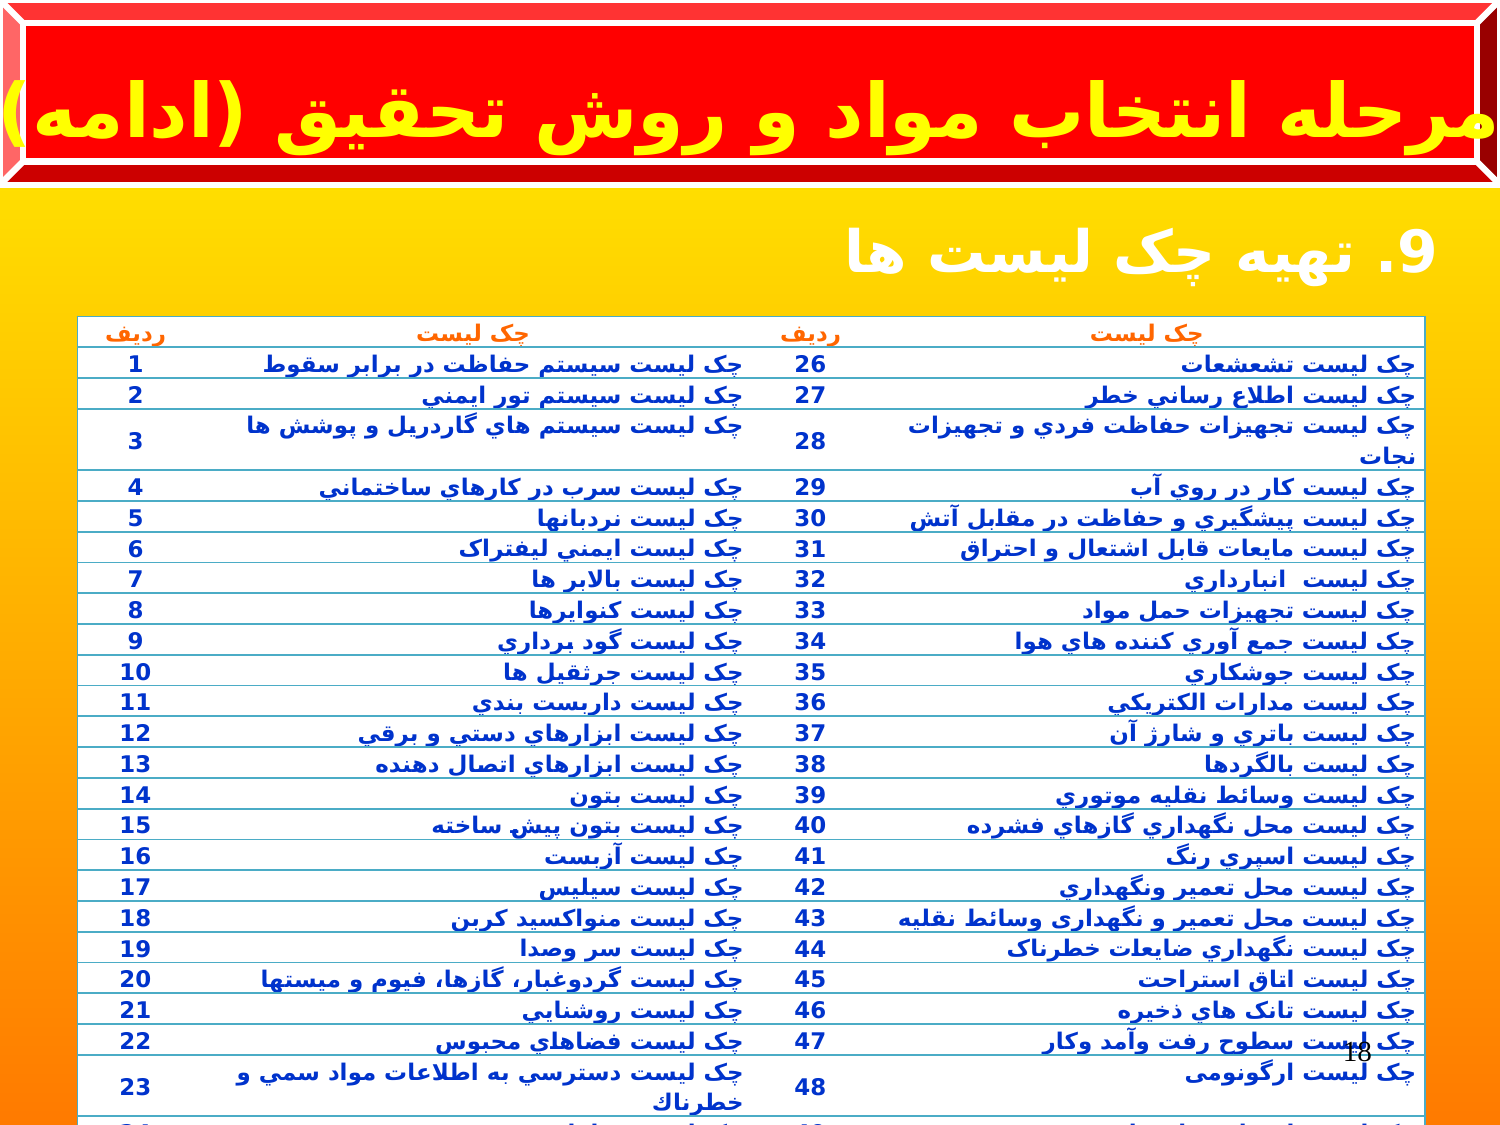

مرحله انتخاب مواد و روش تحقیق (ادامه)

9. تهیه چک لیست ها
| ردیف | چک لیست | ردیف | چک لیست |
| --- | --- | --- | --- |
| 1 | چک ليست سيستم حفاظت در برابر سقوط | 26 | چک ليست تشعشعات |
| 2 | چک ليست سيستم تور ايمني | 27 | چک ليست اطلاع رساني خطر |
| 3 | چک ليست سيستم هاي گاردريل و پوشش ها | 28 | چک ليست تجهيزات حفاظت فردي و تجهيزات نجات |
| 4 | چک ليست سرب در کارهاي ساختماني | 29 | چک ليست کار در روي آب |
| 5 | چک ليست نردبانها | 30 | چک ليست پيشگيري و حفاظت در مقابل آتش |
| 6 | چک ليست ايمني ليفتراک | 31 | چک ليست مايعات قابل اشتعال و احتراق |
| 7 | چک ليست بالابر ها | 32 | چک ليست انبارداري |
| 8 | چک ليست کنوايرها | 33 | چک ليست تجهيزات حمل مواد |
| 9 | چک ليست گود برداري | 34 | چک ليست جمع آوري کننده هاي هوا |
| 10 | چک ليست جرثقيل ها | 35 | چک ليست جوشکاري |
| 11 | چک ليست داربست بندي | 36 | چک ليست مدارات الکتريکي |
| 12 | چک لیست ابزارهاي دستي و برقي | 37 | چک ليست باتري و شارژ آن |
| 13 | چک ليست ابزارهاي اتصال دهنده | 38 | چک ليست بالگردها |
| 14 | چک ليست بتون | 39 | چک ليست وسائط نقليه موتوري |
| 15 | چک لیست بتون پيش ساخته | 40 | چک ليست محل نگهداري گازهاي فشرده |
| 16 | چک ليست آزبست | 41 | چک ليست اسپري رنگ |
| 17 | چک ليست سيليس | 42 | چک ليست محل تعمير ونگهداري |
| 18 | چک ليست منواکسيد کربن | 43 | چک ليست محل تعمیر و نگهداری وسائط نقليه |
| 19 | چک ليست سر وصدا | 44 | چک ليست نگهداري ضايعات خطرناک |
| 20 | چک ليست گردوغبار، گازها، فيوم و ميستها | 45 | چک ليست اتاق استراحت |
| 21 | چک ليست روشنايي | 46 | چک ليست تانک هاي ذخيره |
| 22 | چک ليست فضاهاي محبوس | 47 | چک ليست سطوح رفت وآمد وکار |
| 23 | چک ليست دسترسي به اطلاعات مواد سمي و خطرناك | 48 | چک لیست ارگونومی |
| 24 | چک ليست ساماندهي | 49 | چک ليست اشخاص راهنما |
| 25 | چک ليست کمک هاي اوليه |  |  |

18